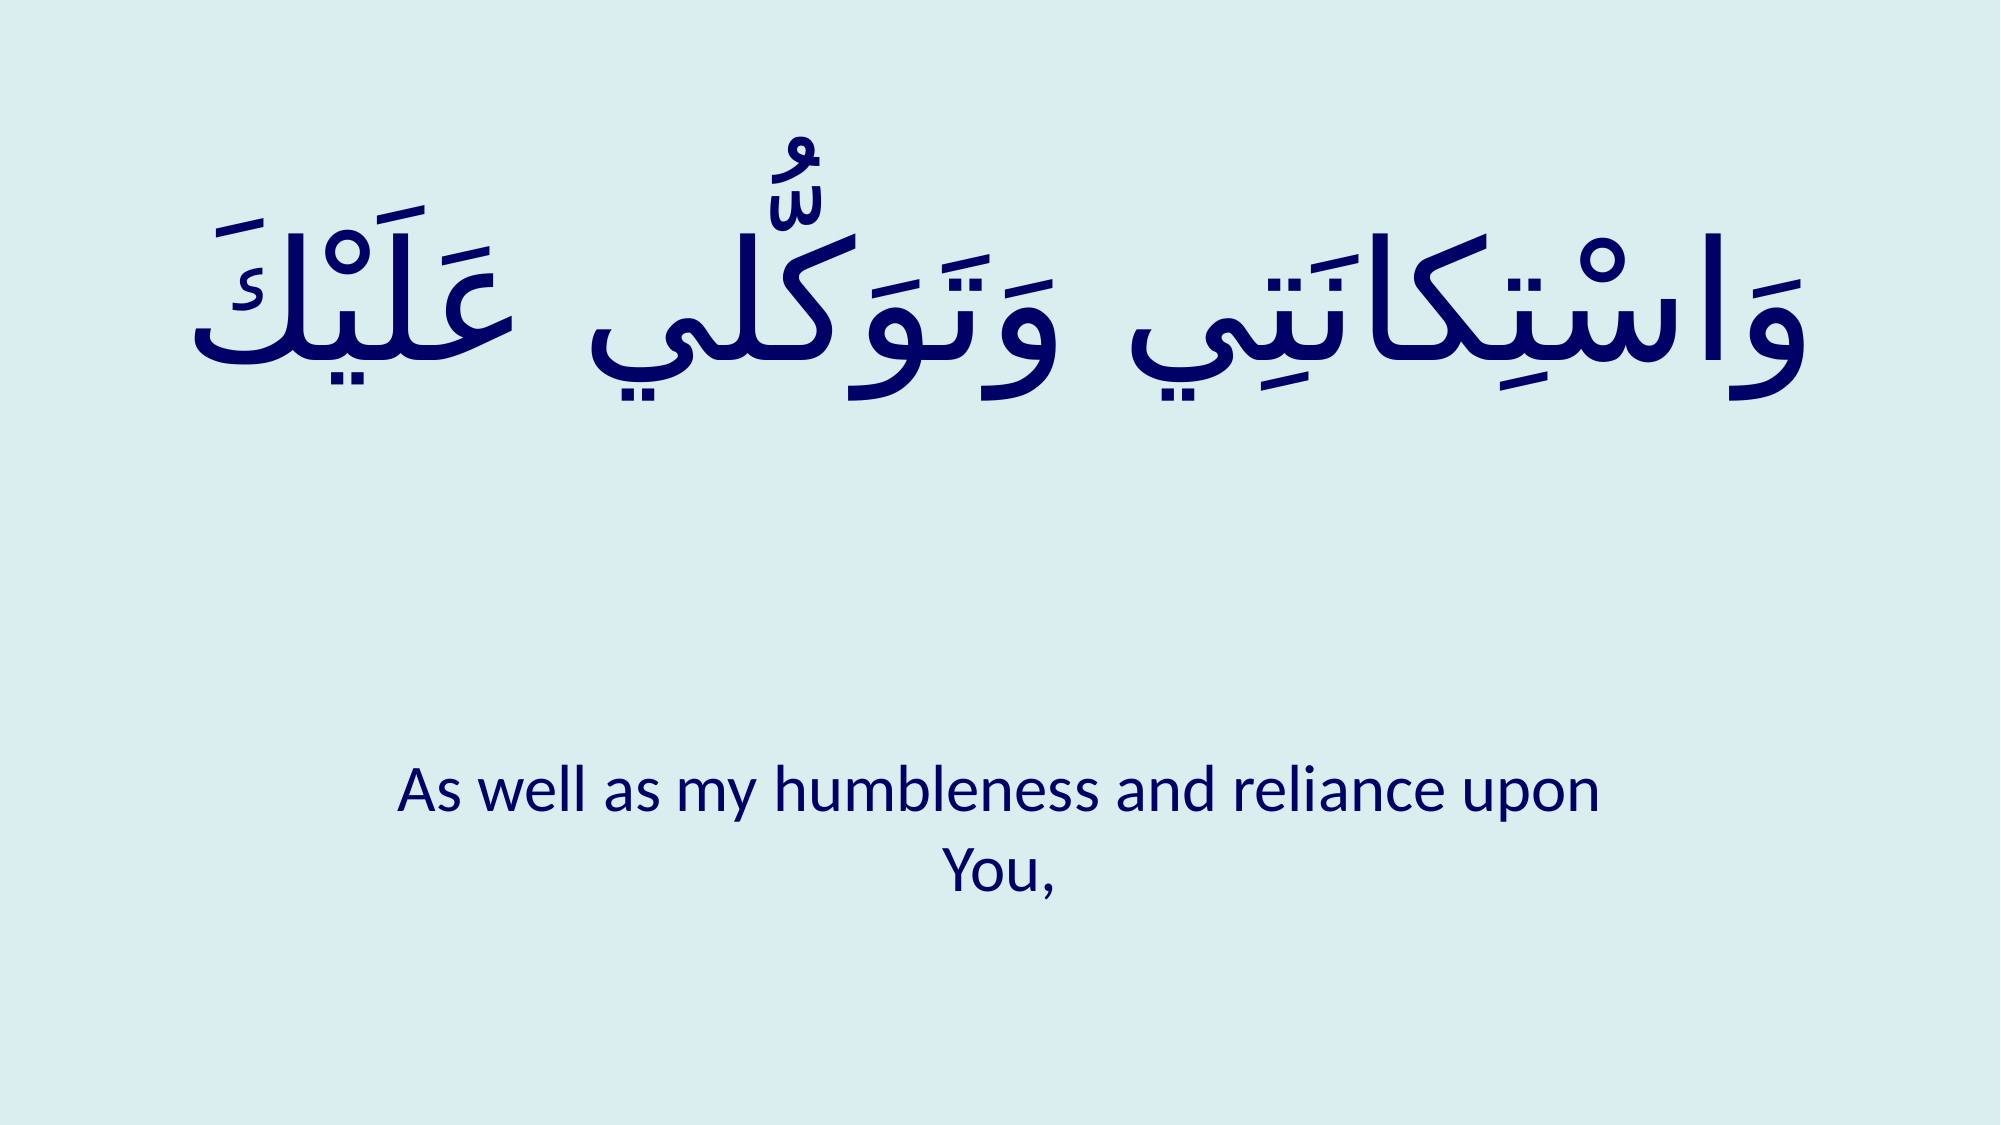

# وَاسْتِكانَتِي وَتَوَكُّلي عَلَيْكَ
As well as my humbleness and reliance upon You,